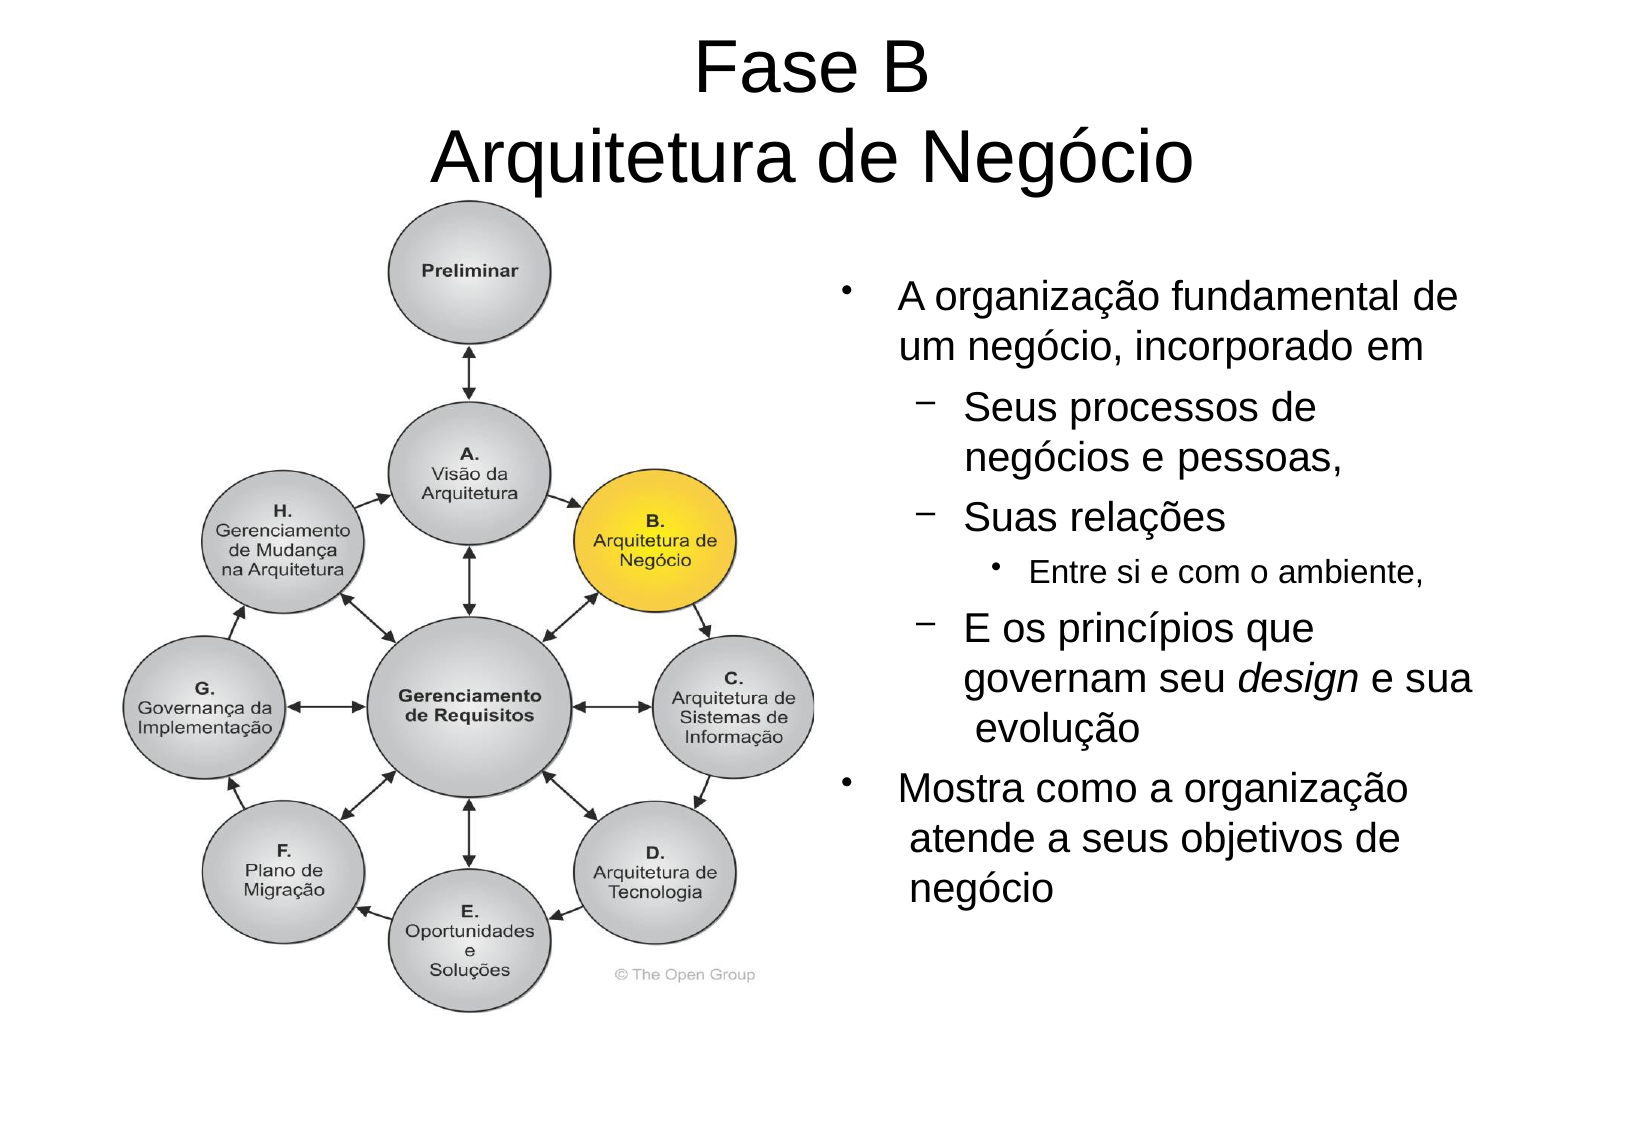

# Fase B
Arquitetura de Negócio

A organização fundamental de
um negócio, incorporado em
Seus processos de
negócios e pessoas,
Suas relações
Entre si e com o ambiente,
E os princípios que  governam seu design e sua  evolução
Mostra como a organização  atende a seus objetivos de  negócio